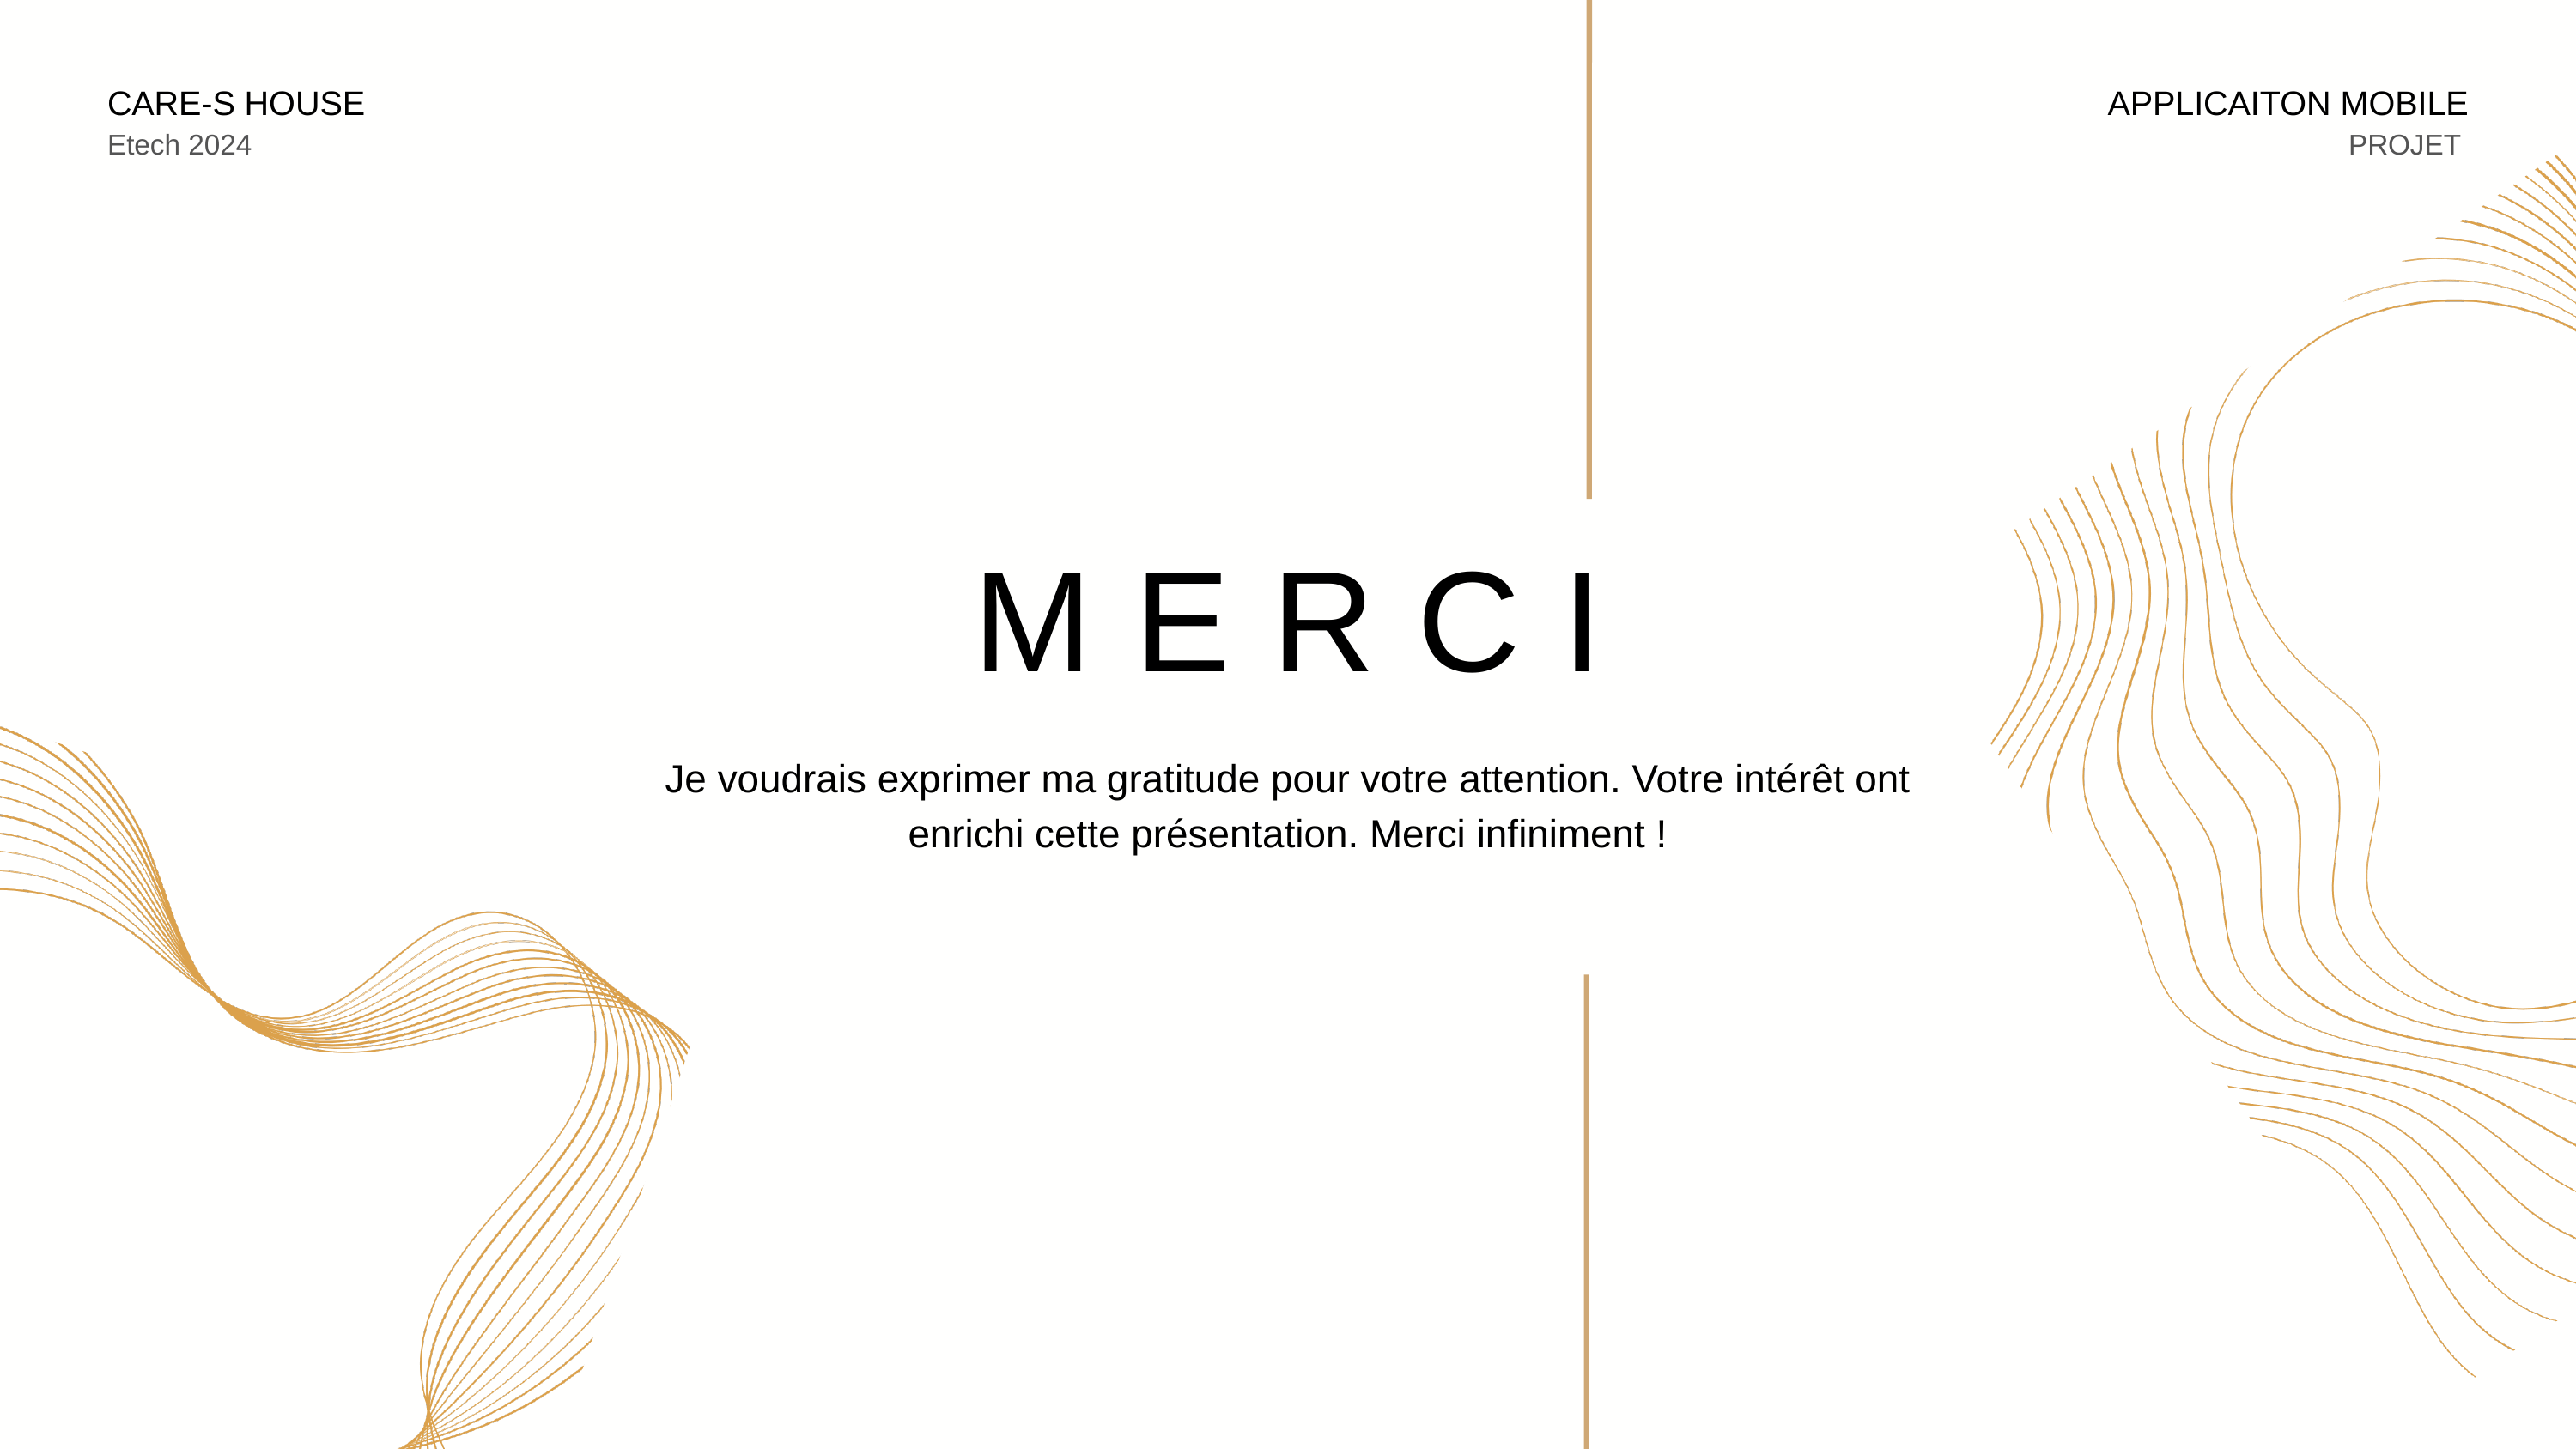

CARE-S HOUSE
Etech 2024
APPLICAITON MOBILE
PROJET

MERCI
Je voudrais exprimer ma gratitude pour votre attention. Votre intérêt ont enrichi cette présentation. Merci infiniment !